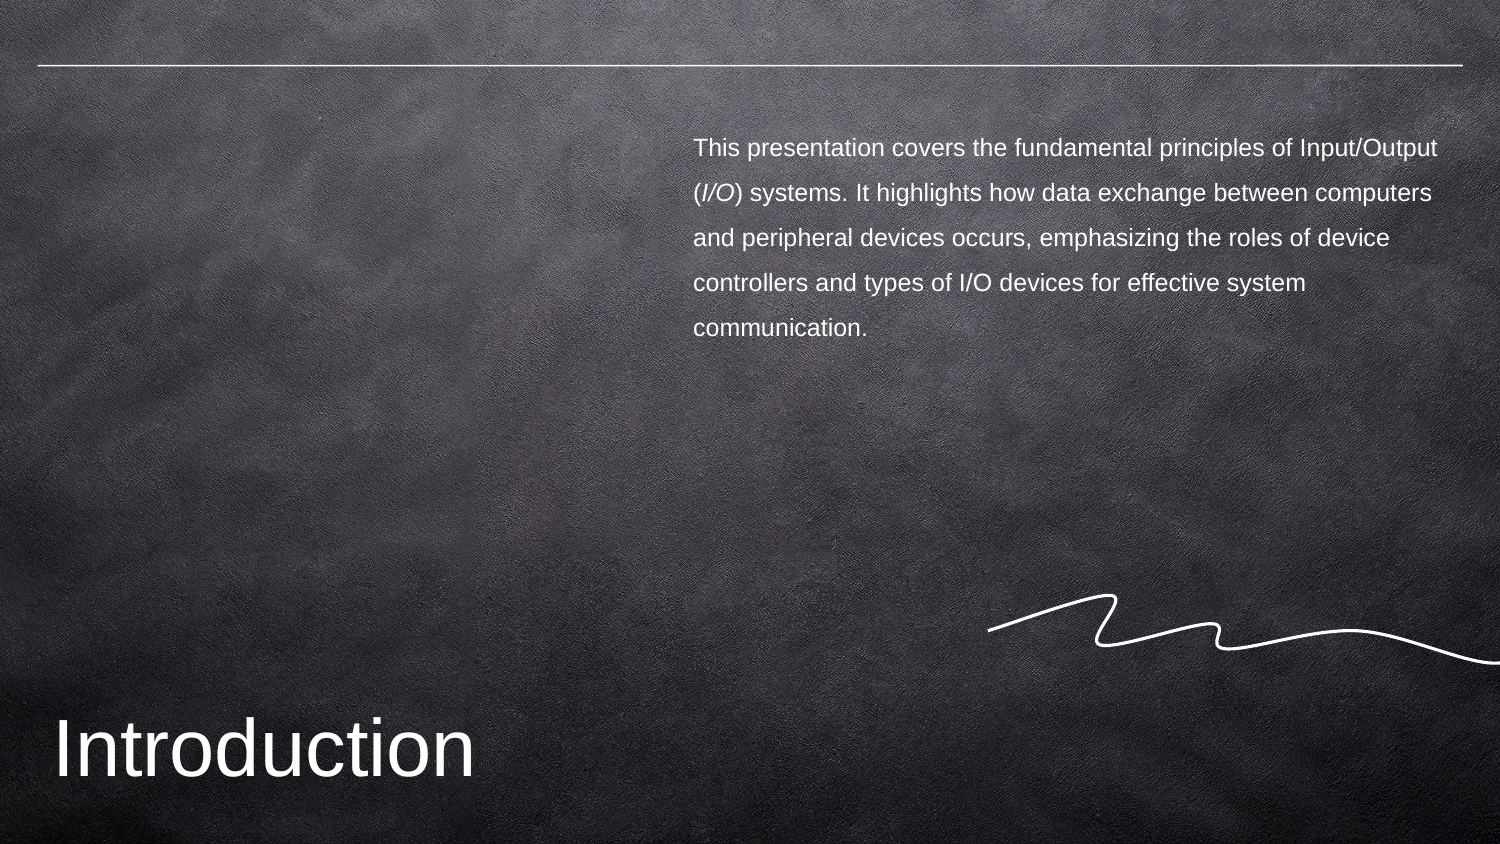

This presentation covers the fundamental principles of Input/Output (I/O) systems. It highlights how data exchange between computers and peripheral devices occurs, emphasizing the roles of device controllers and types of I/O devices for effective system communication.
# Introduction